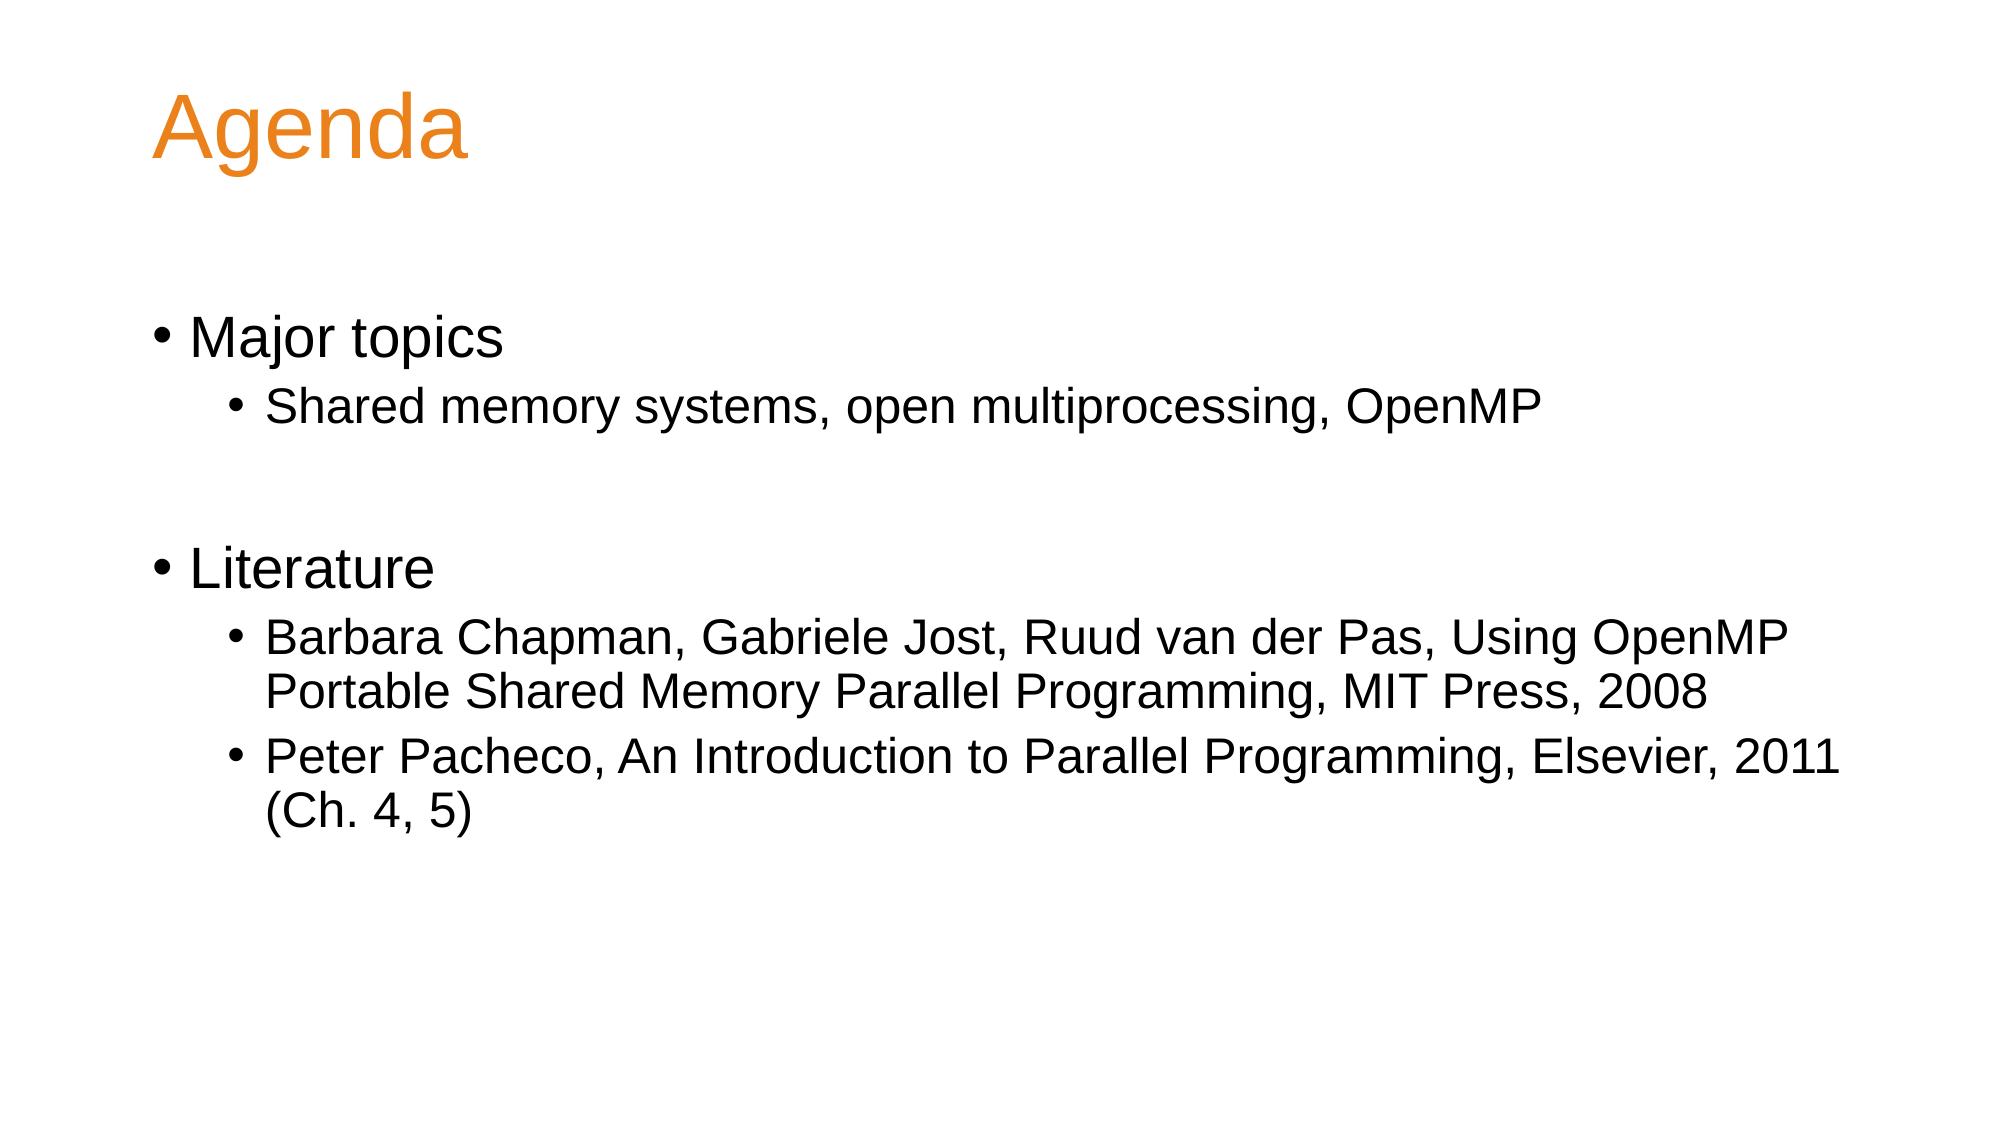

# Agenda
Major topics
Shared memory systems, open multiprocessing, OpenMP

Literature
Barbara Chapman, Gabriele Jost, Ruud van der Pas, Using OpenMP Portable Shared Memory Parallel Programming, MIT Press, 2008
Peter Pacheco, An Introduction to Parallel Programming, Elsevier, 2011 (Ch. 4, 5)